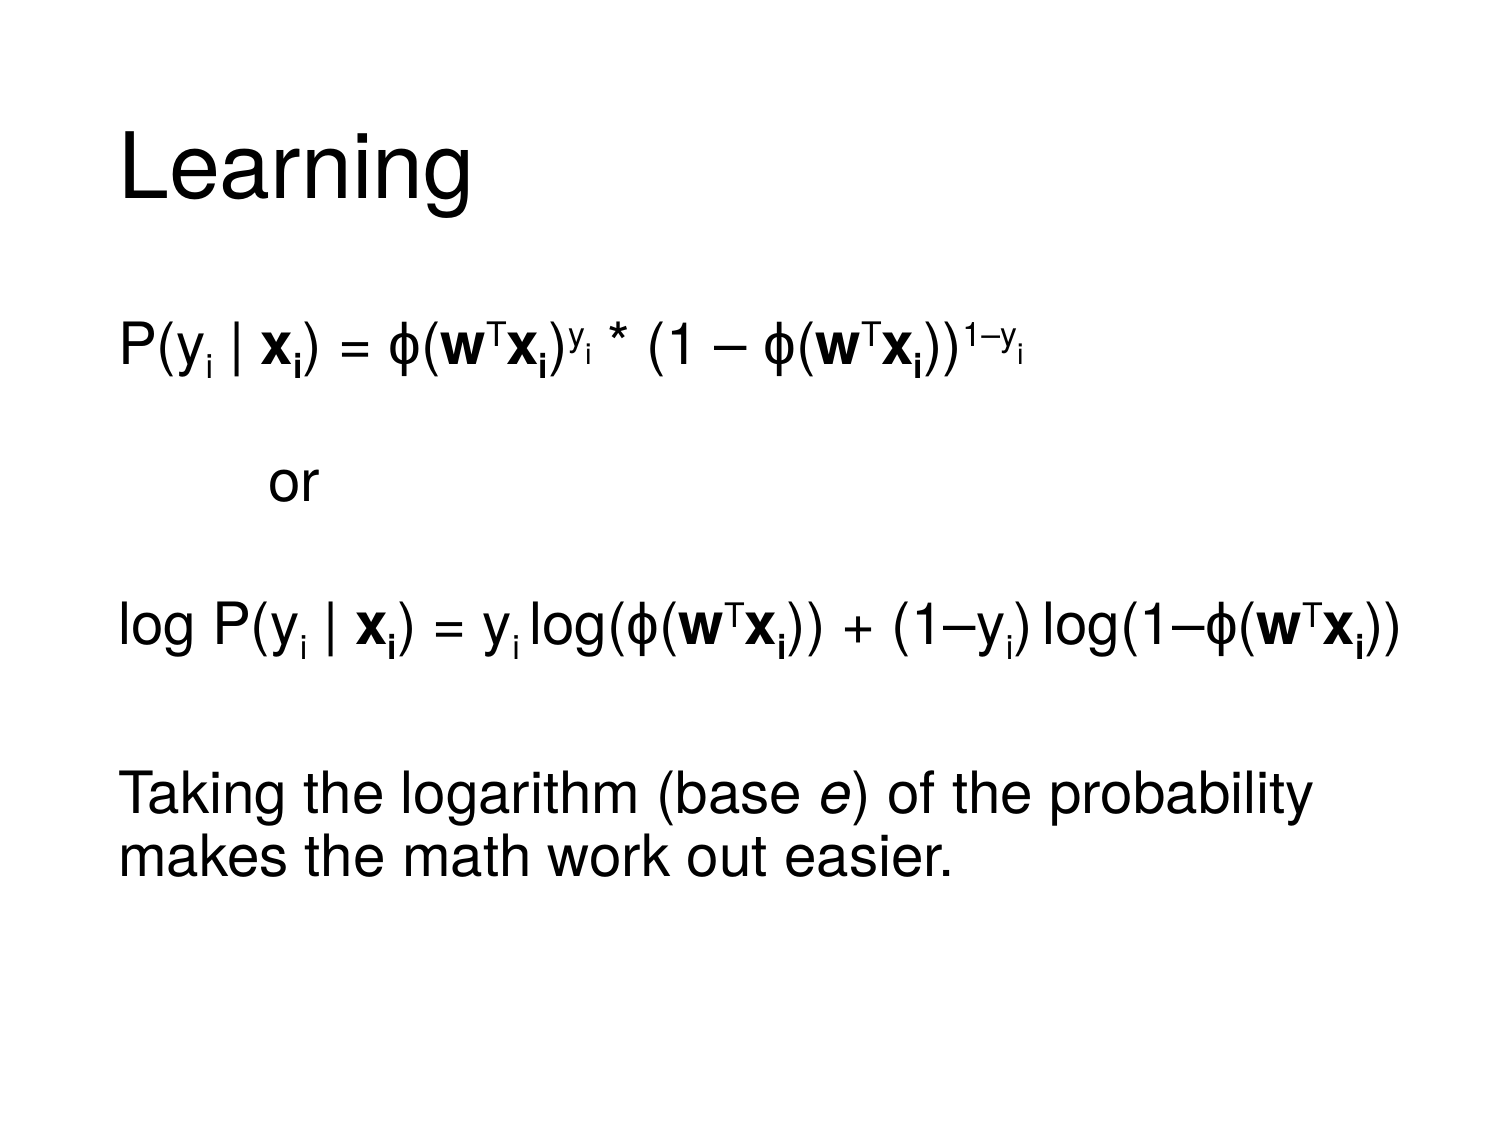

# Learning
P(yi | xi) = ϕ(wTxi)yi * (1 – ϕ(wTxi))1–yi

	or

log P(yi | xi) = yi log(ϕ(wTxi)) + (1–yi) log(1–ϕ(wTxi))

Taking the logarithm (base e) of the probability makes the math work out easier.